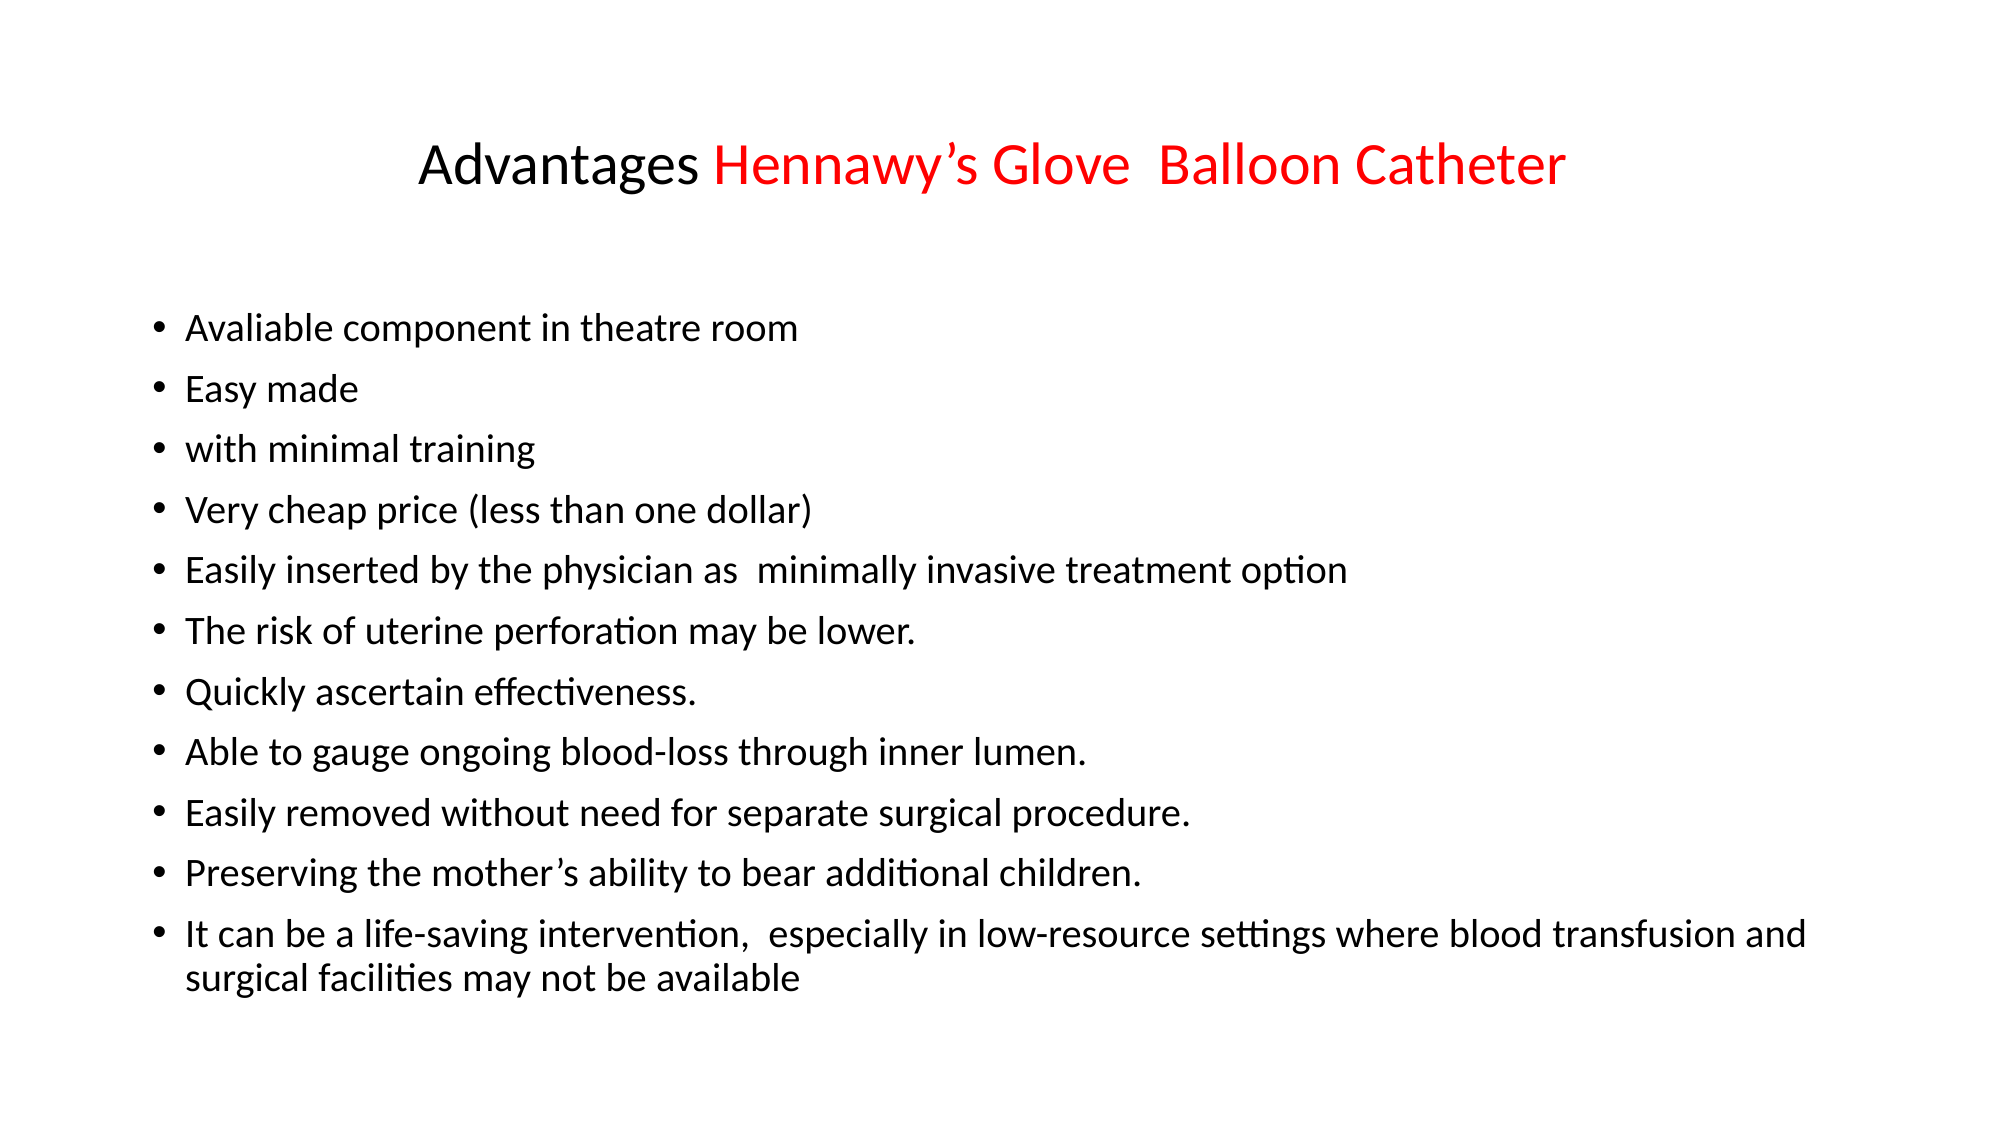

# Advantages Hennawy’s Glove  Balloon Catheter
Avaliable component in theatre room
Easy made
with minimal training
Very cheap price (less than one dollar)
Easily inserted by the physician as  minimally invasive treatment option
The risk of uterine perforation may be lower.
Quickly ascertain effectiveness.
Able to gauge ongoing blood-loss through inner lumen.
Easily removed without need for separate surgical procedure.
Preserving the mother’s ability to bear additional children.
It can be a life-saving intervention,  especially in low-resource settings where blood transfusion and surgical facilities may not be available